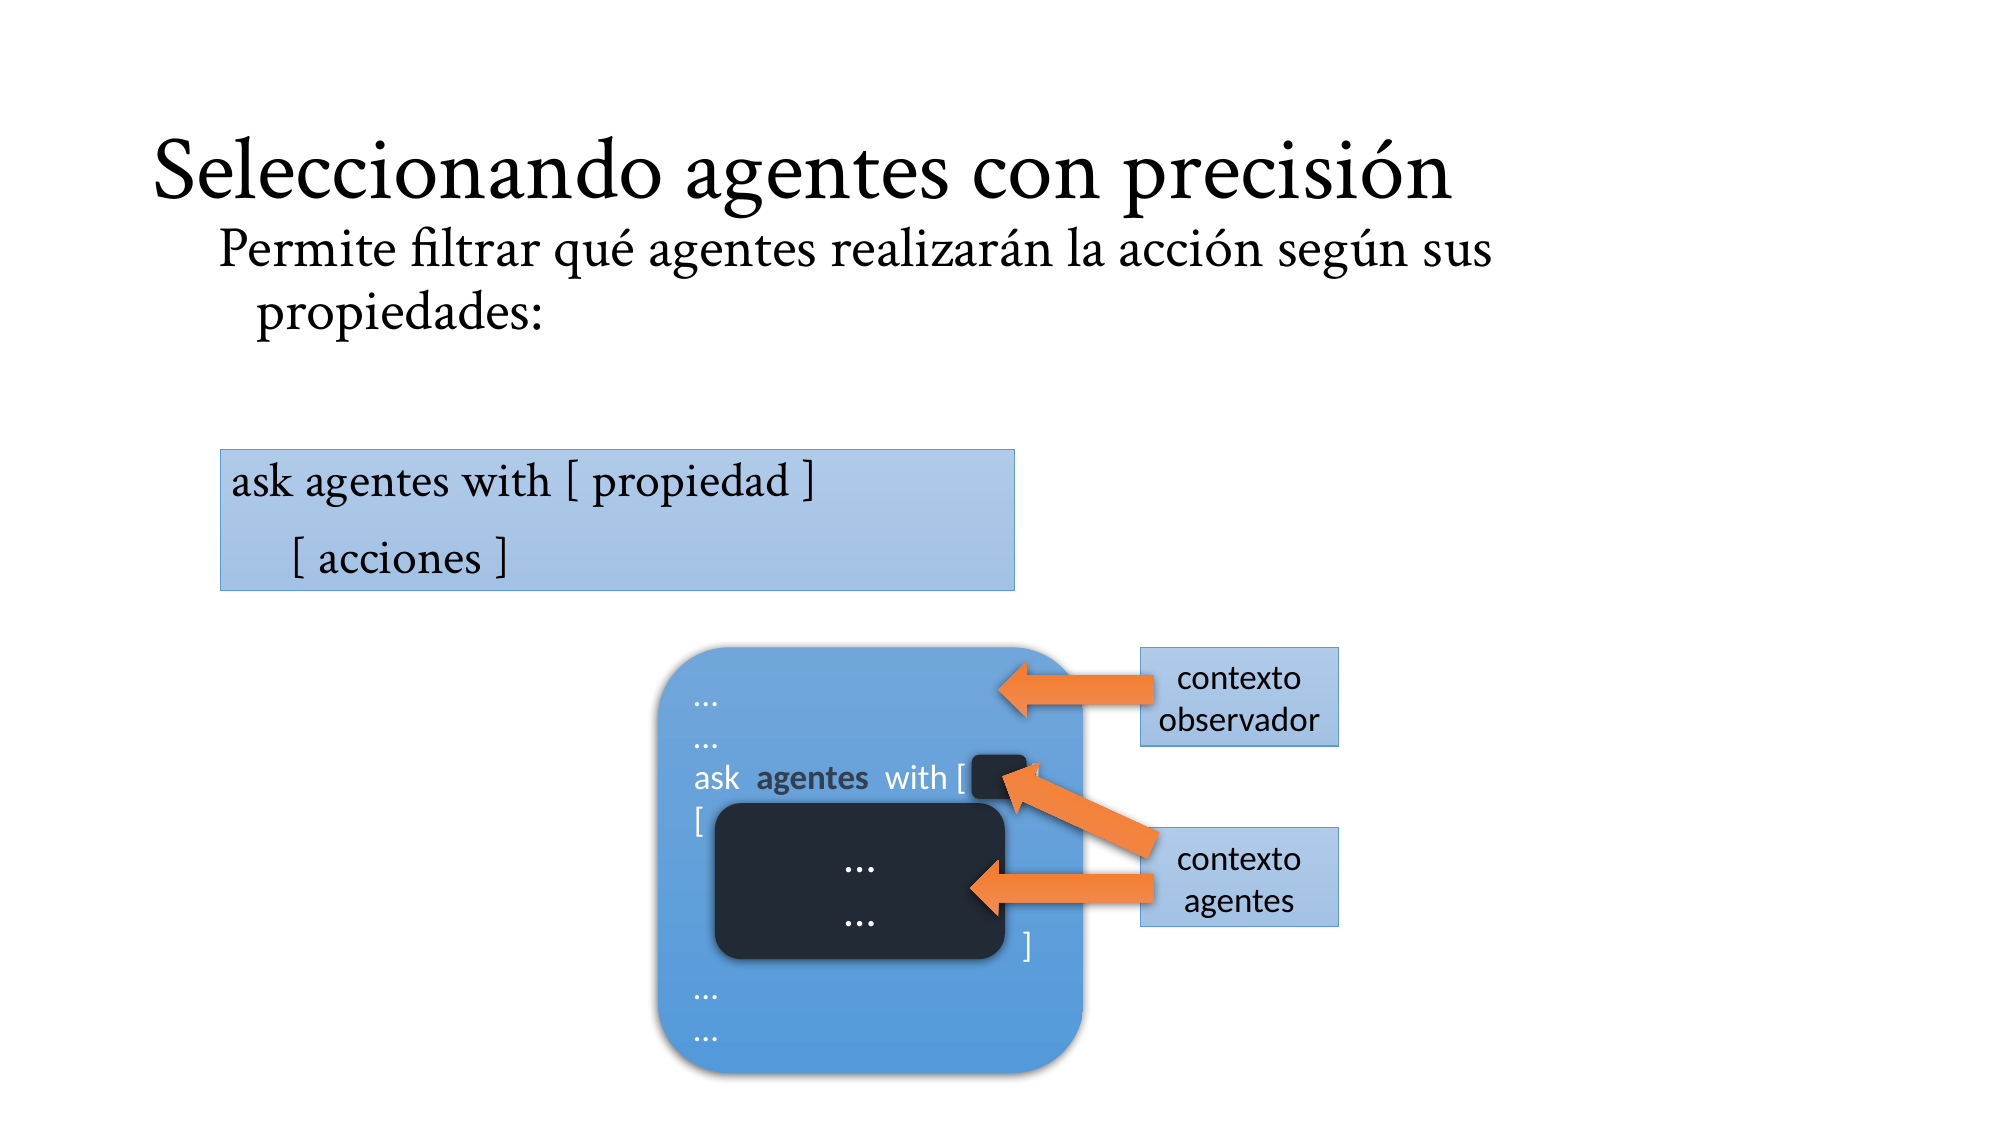

# Seleccionando agentes con precisión
Permite filtrar qué agentes realizarán la acción según sus propiedades:

 ask agentes with [ propiedad ]
	   [ acciones ]

…
…
ask  agentes  with [        ]
[

                                         ]
…
…
contexto observador

…
…
contexto agentes